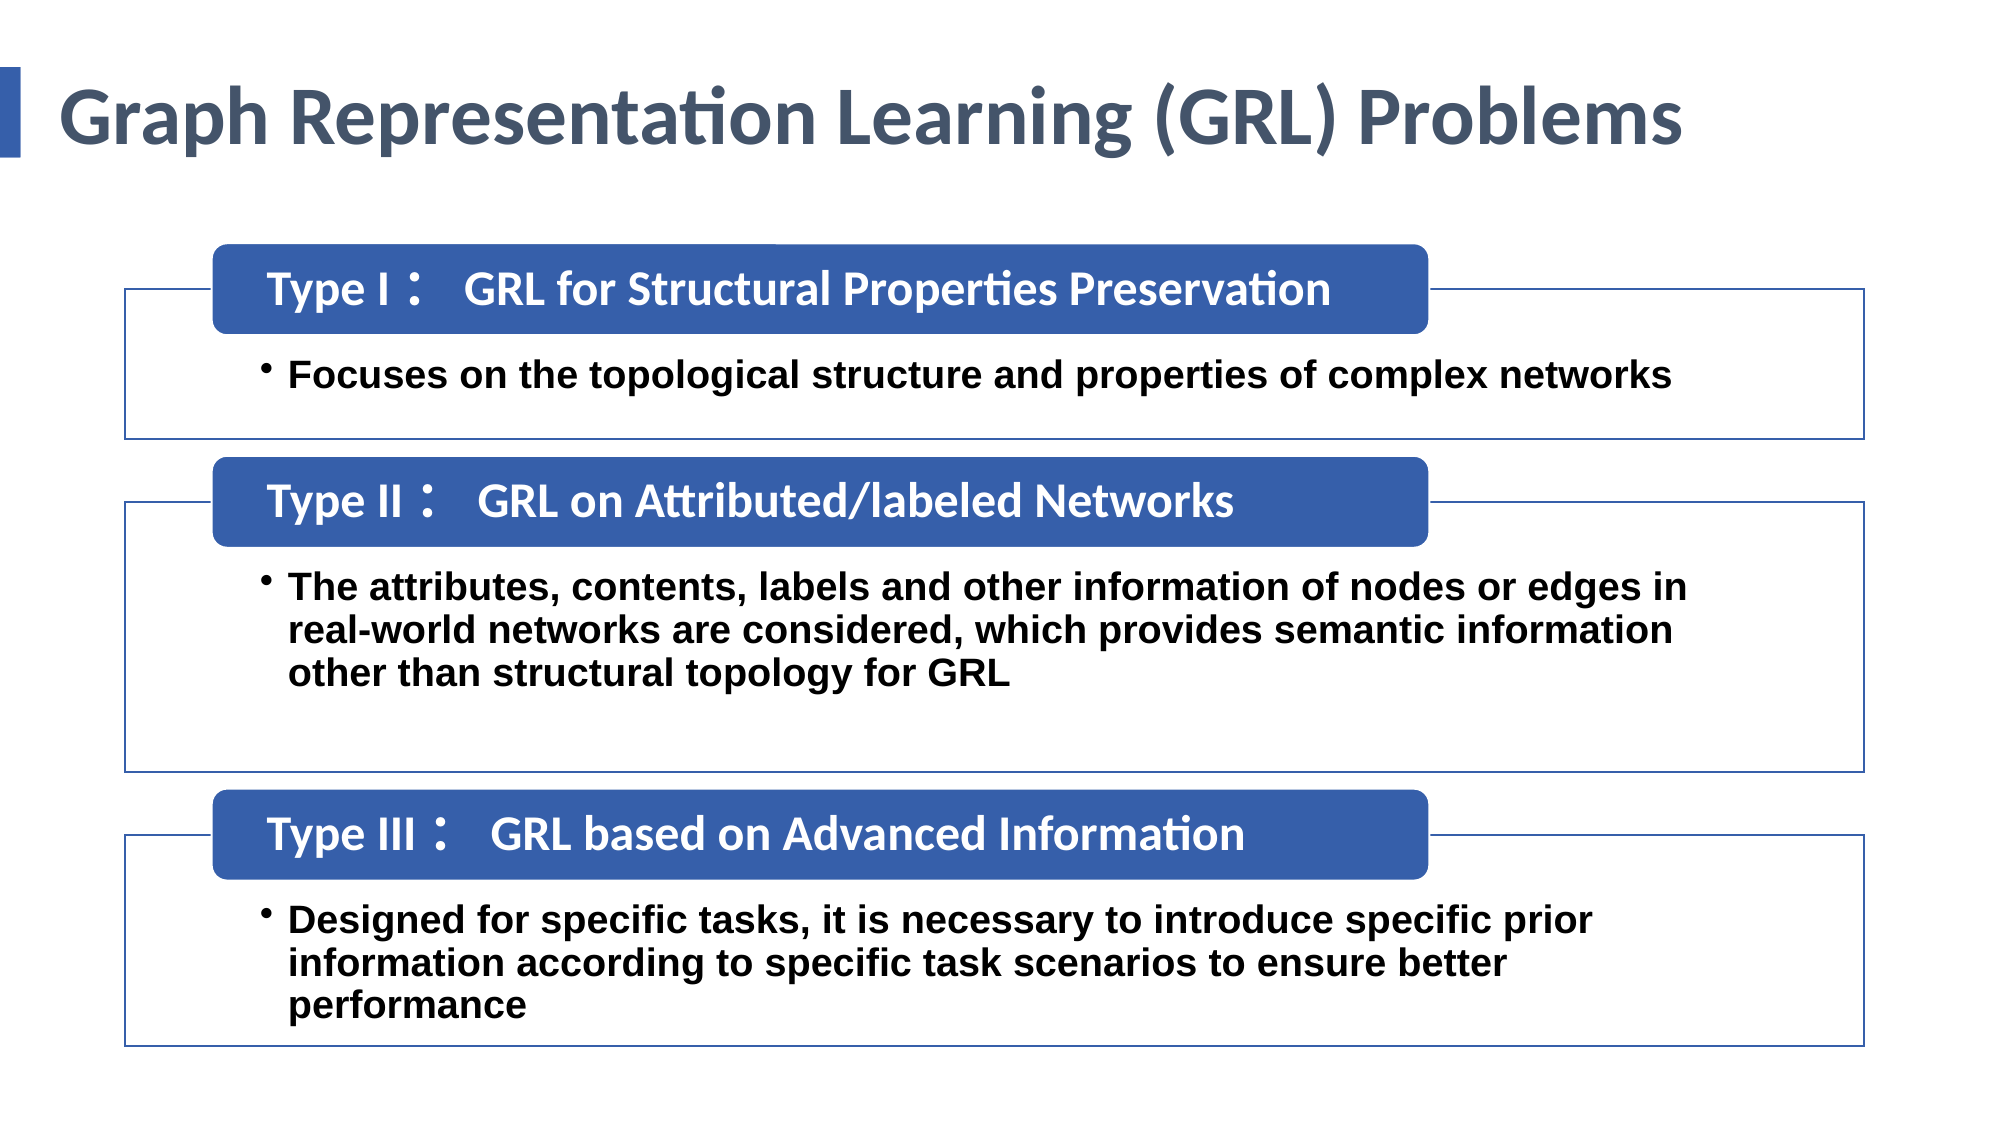

Graph Representation Learning (GRL) Problems
Focuses on the topological structure and properties of complex networks
Type I：GRL for Structural Properties Preservation
The attributes, contents, labels and other information of nodes or edges in real-world networks are considered, which provides semantic information other than structural topology for GRL
Type II：GRL on Attributed/labeled Networks
Designed for specific tasks, it is necessary to introduce specific prior information according to specific task scenarios to ensure better performance
Type III：GRL based on Advanced Information